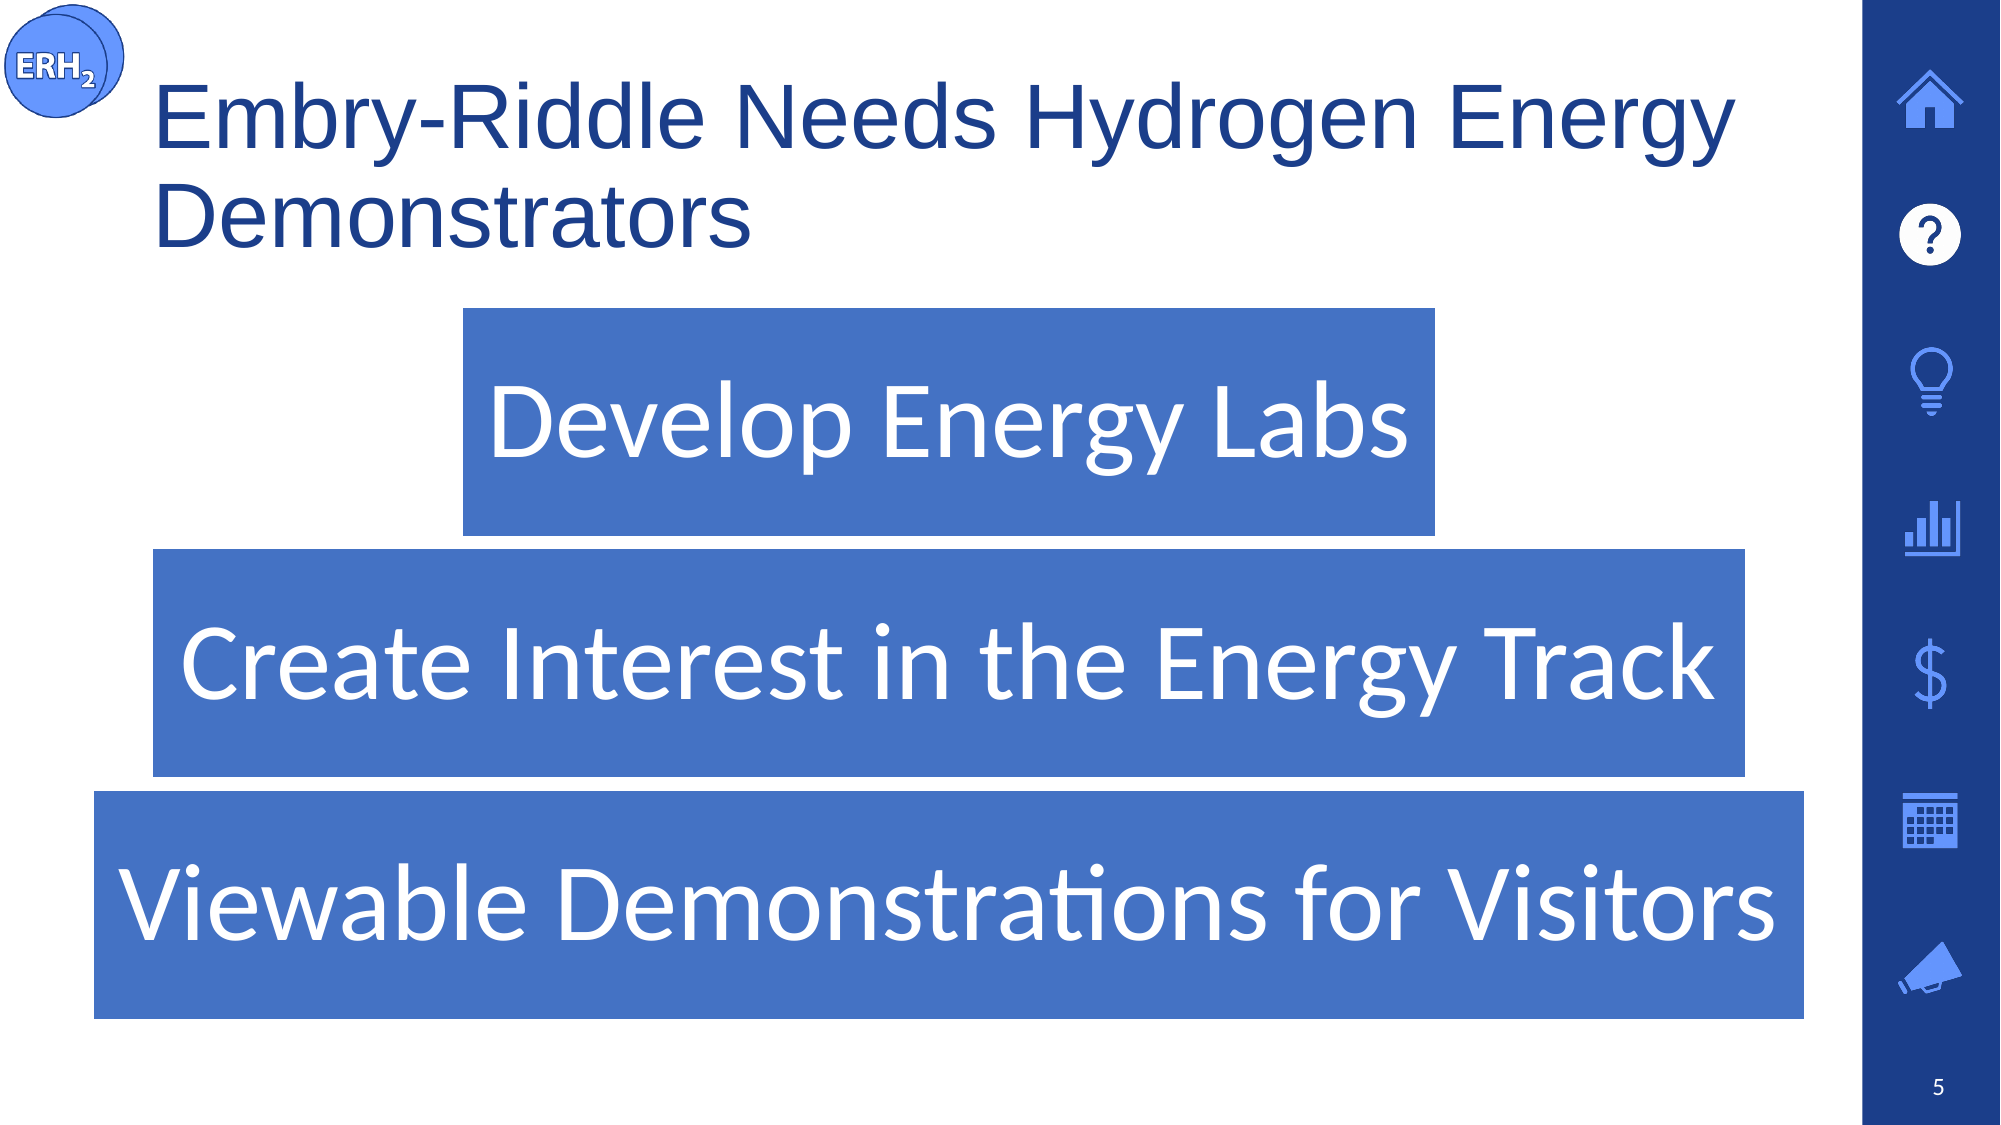

# Embry-Riddle Needs Hydrogen Energy Demonstrators
Develop Energy Labs
Create Interest in the Energy Track
Viewable Demonstrations for Visitors